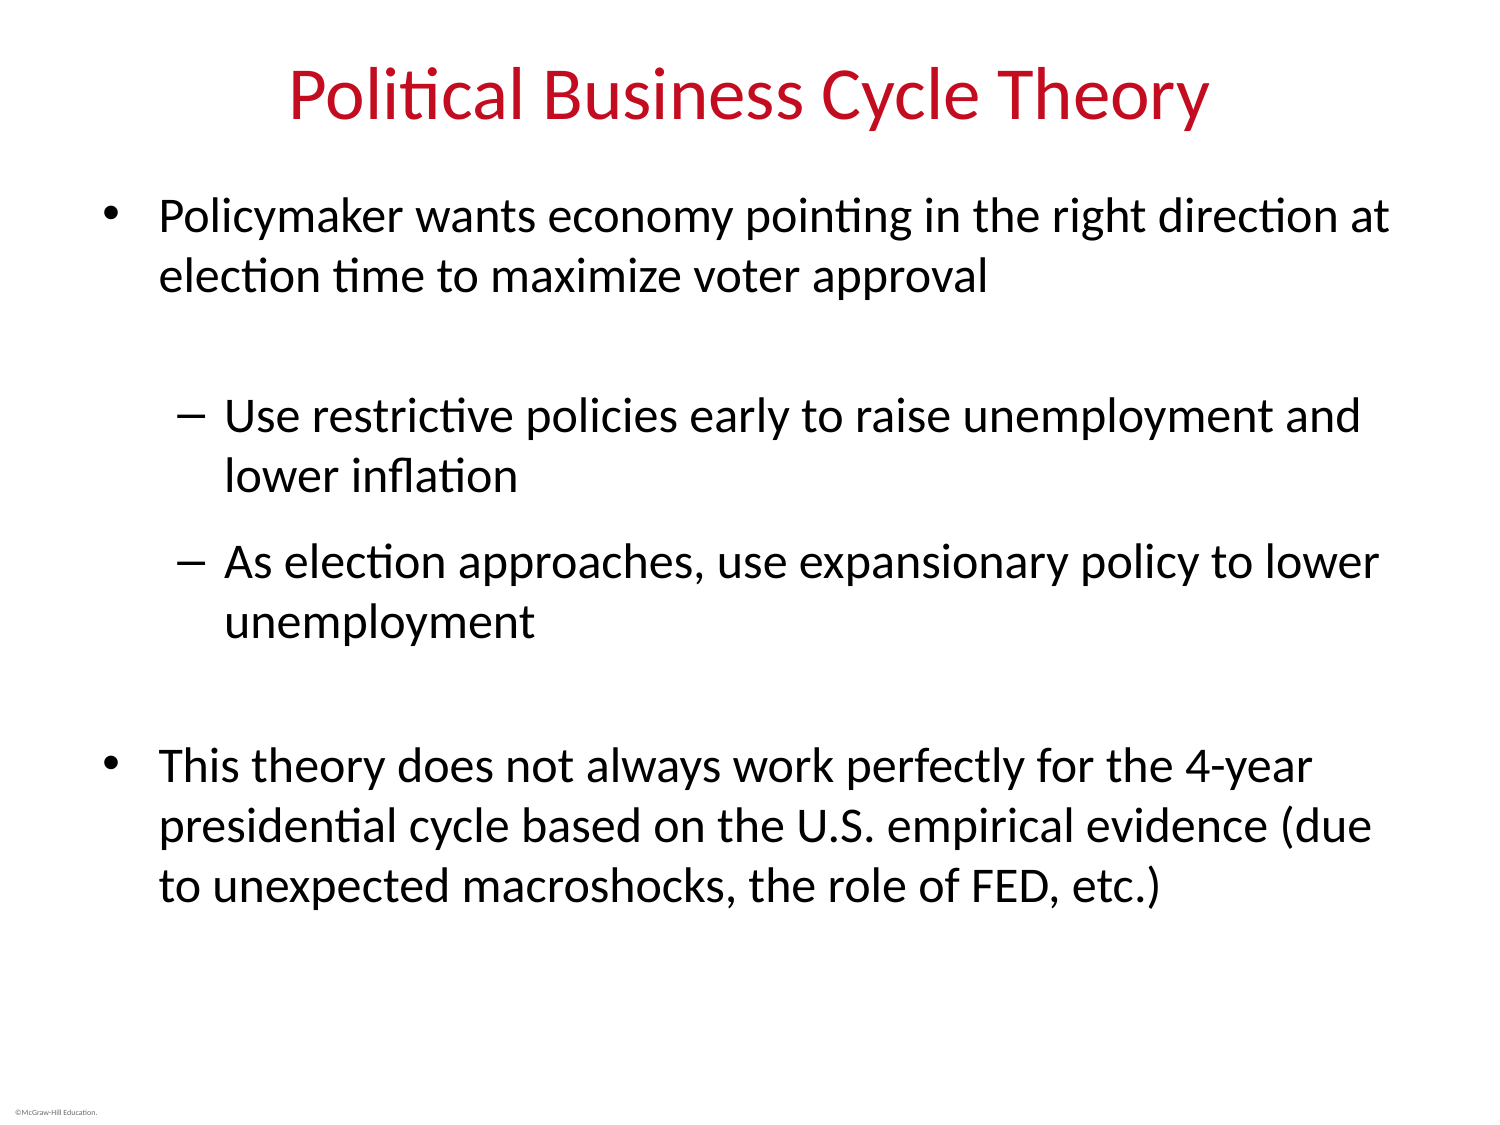

# Political Business Cycle Theory
Policymaker wants economy pointing in the right direction at election time to maximize voter approval
Use restrictive policies early to raise unemployment and lower inflation
As election approaches, use expansionary policy to lower unemployment
This theory does not always work perfectly for the 4-year presidential cycle based on the U.S. empirical evidence (due to unexpected macroshocks, the role of FED, etc.)